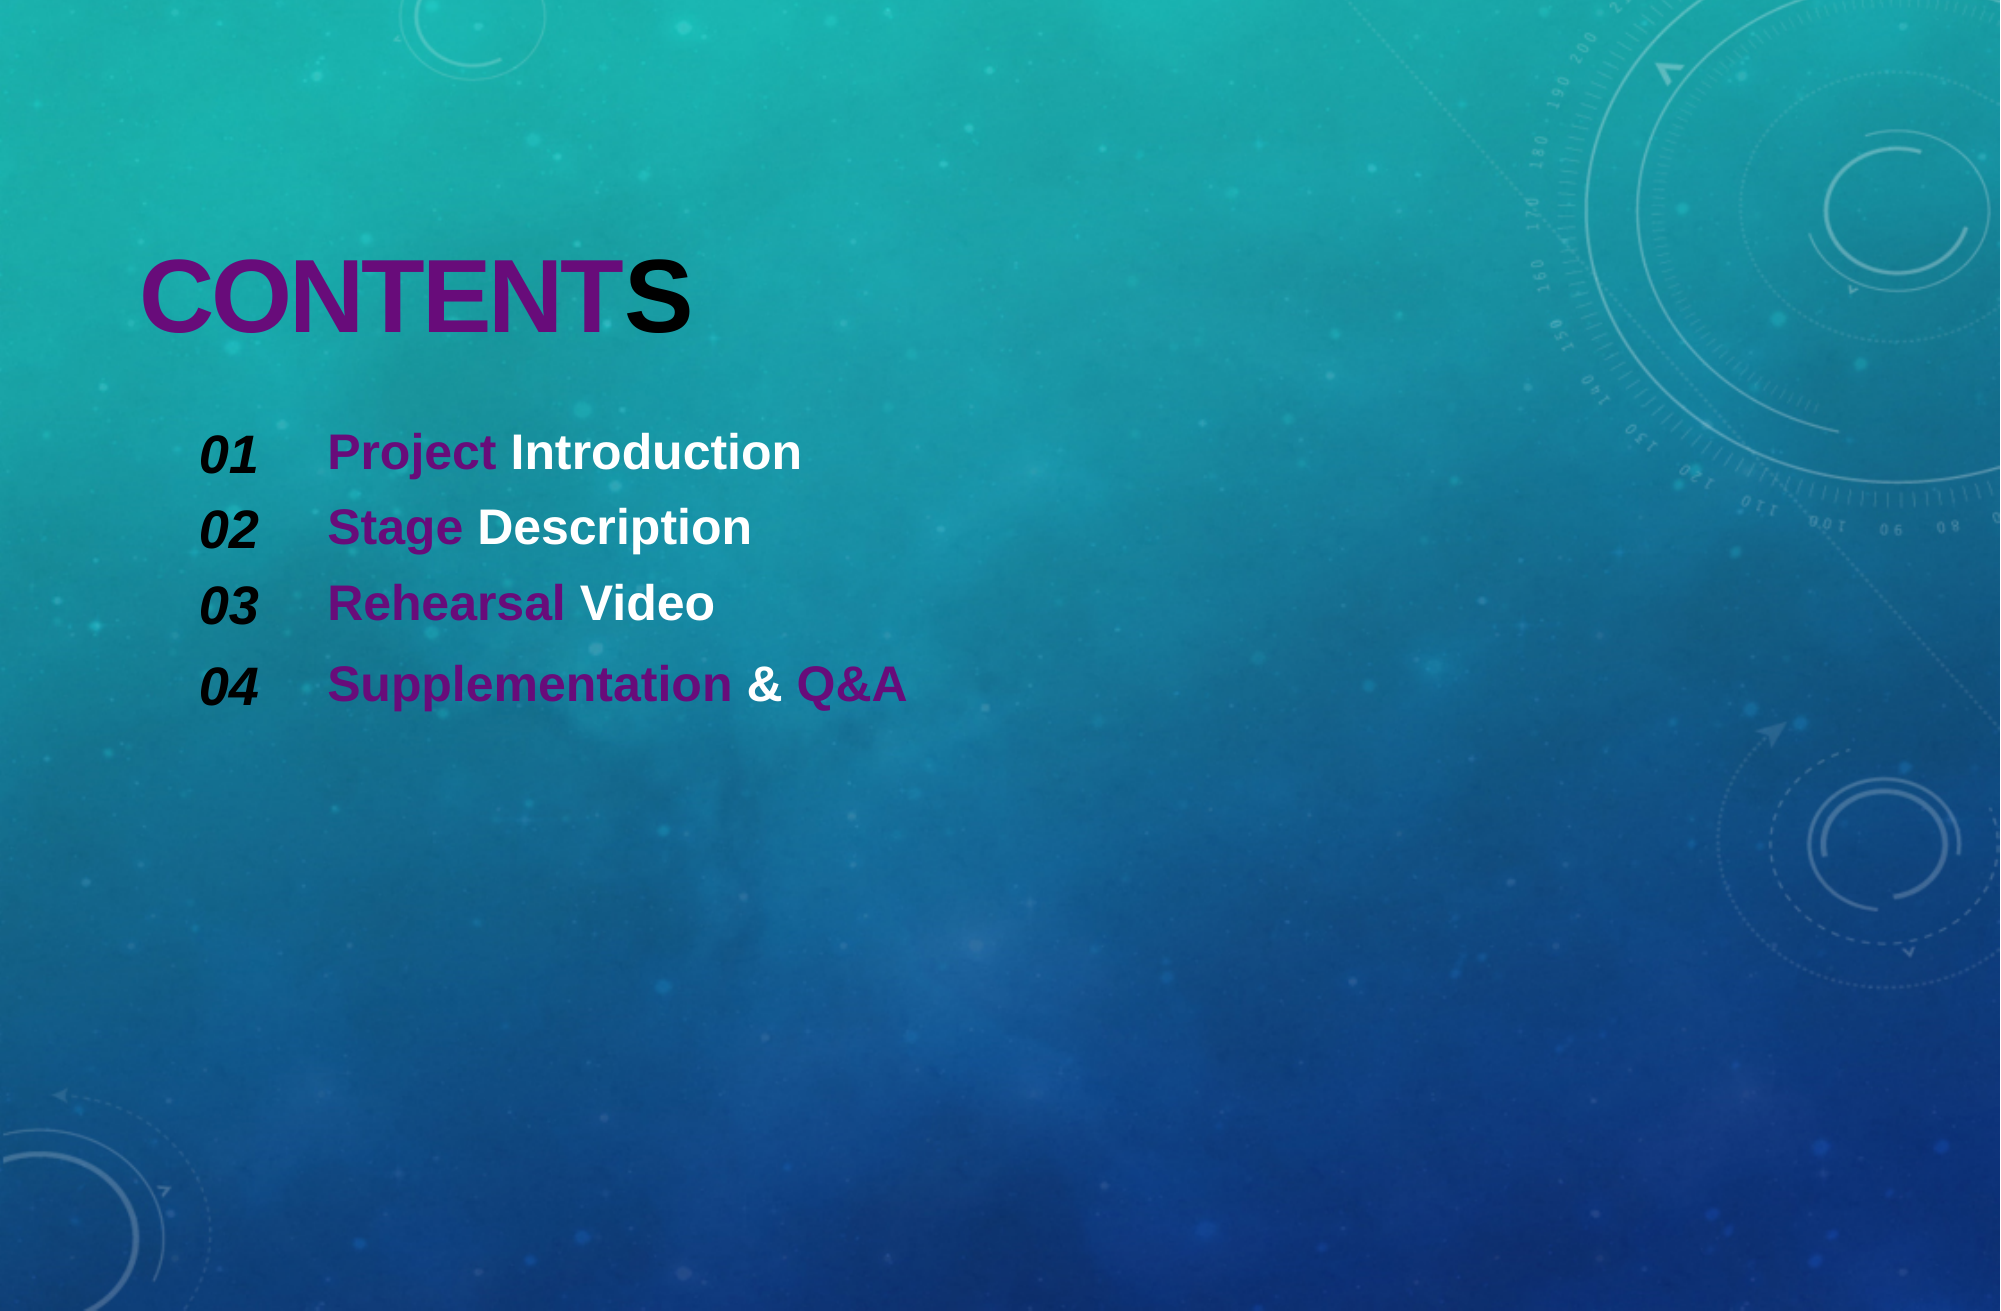

CONTENTS
01
Project Introduction
02
Stage Description
03
Rehearsal Video
04
Supplementation & Q&A